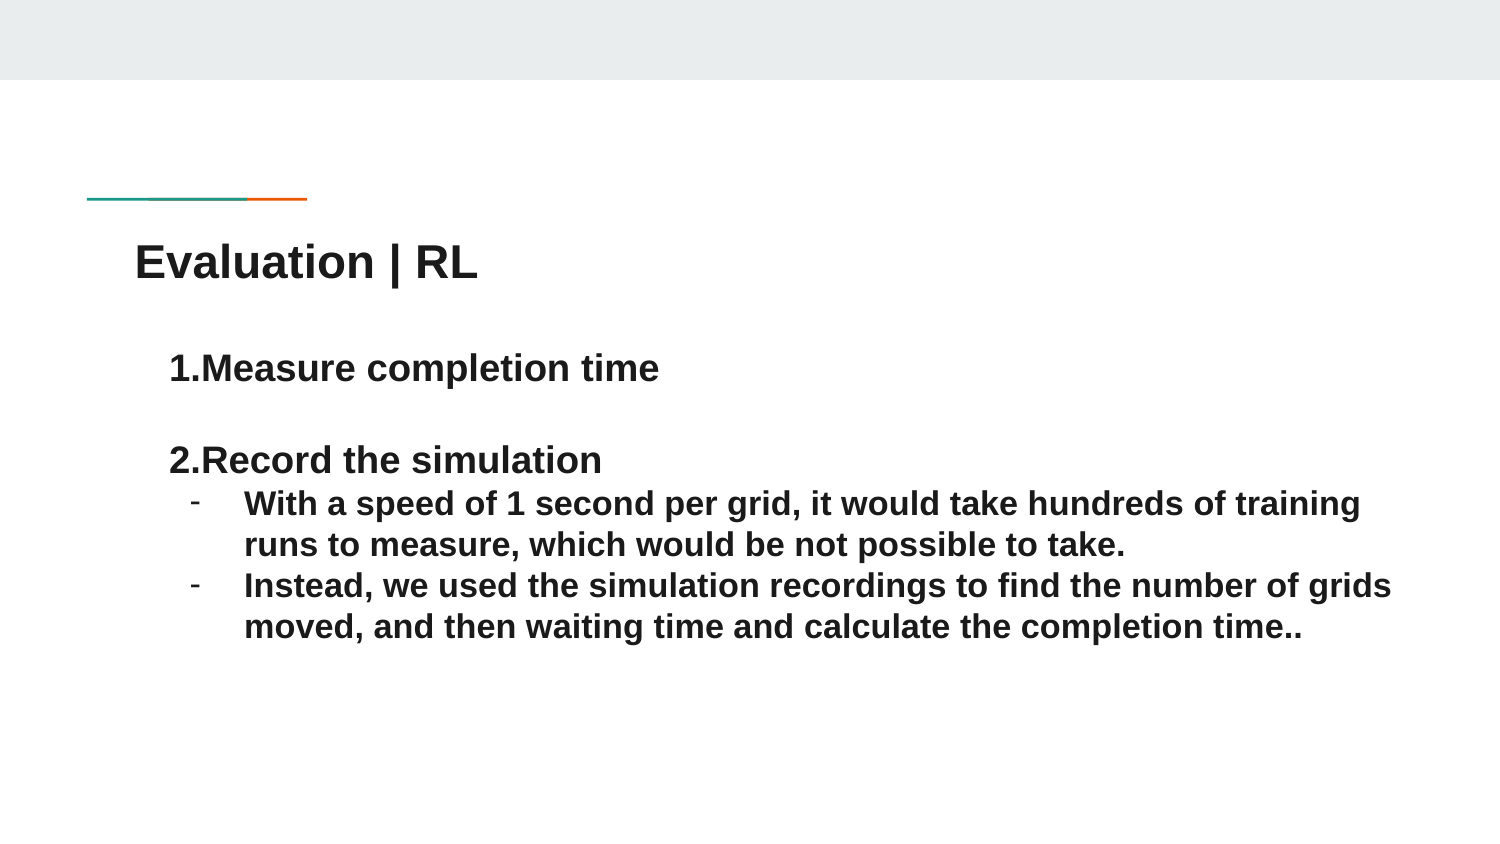

# Evaluation | RL
1.Measure completion time

2.Record the simulation
With a speed of 1 second per grid, it would take hundreds of training runs to measure, which would be not possible to take.
Instead, we used the simulation recordings to find the number of grids moved, and then waiting time and calculate the completion time..